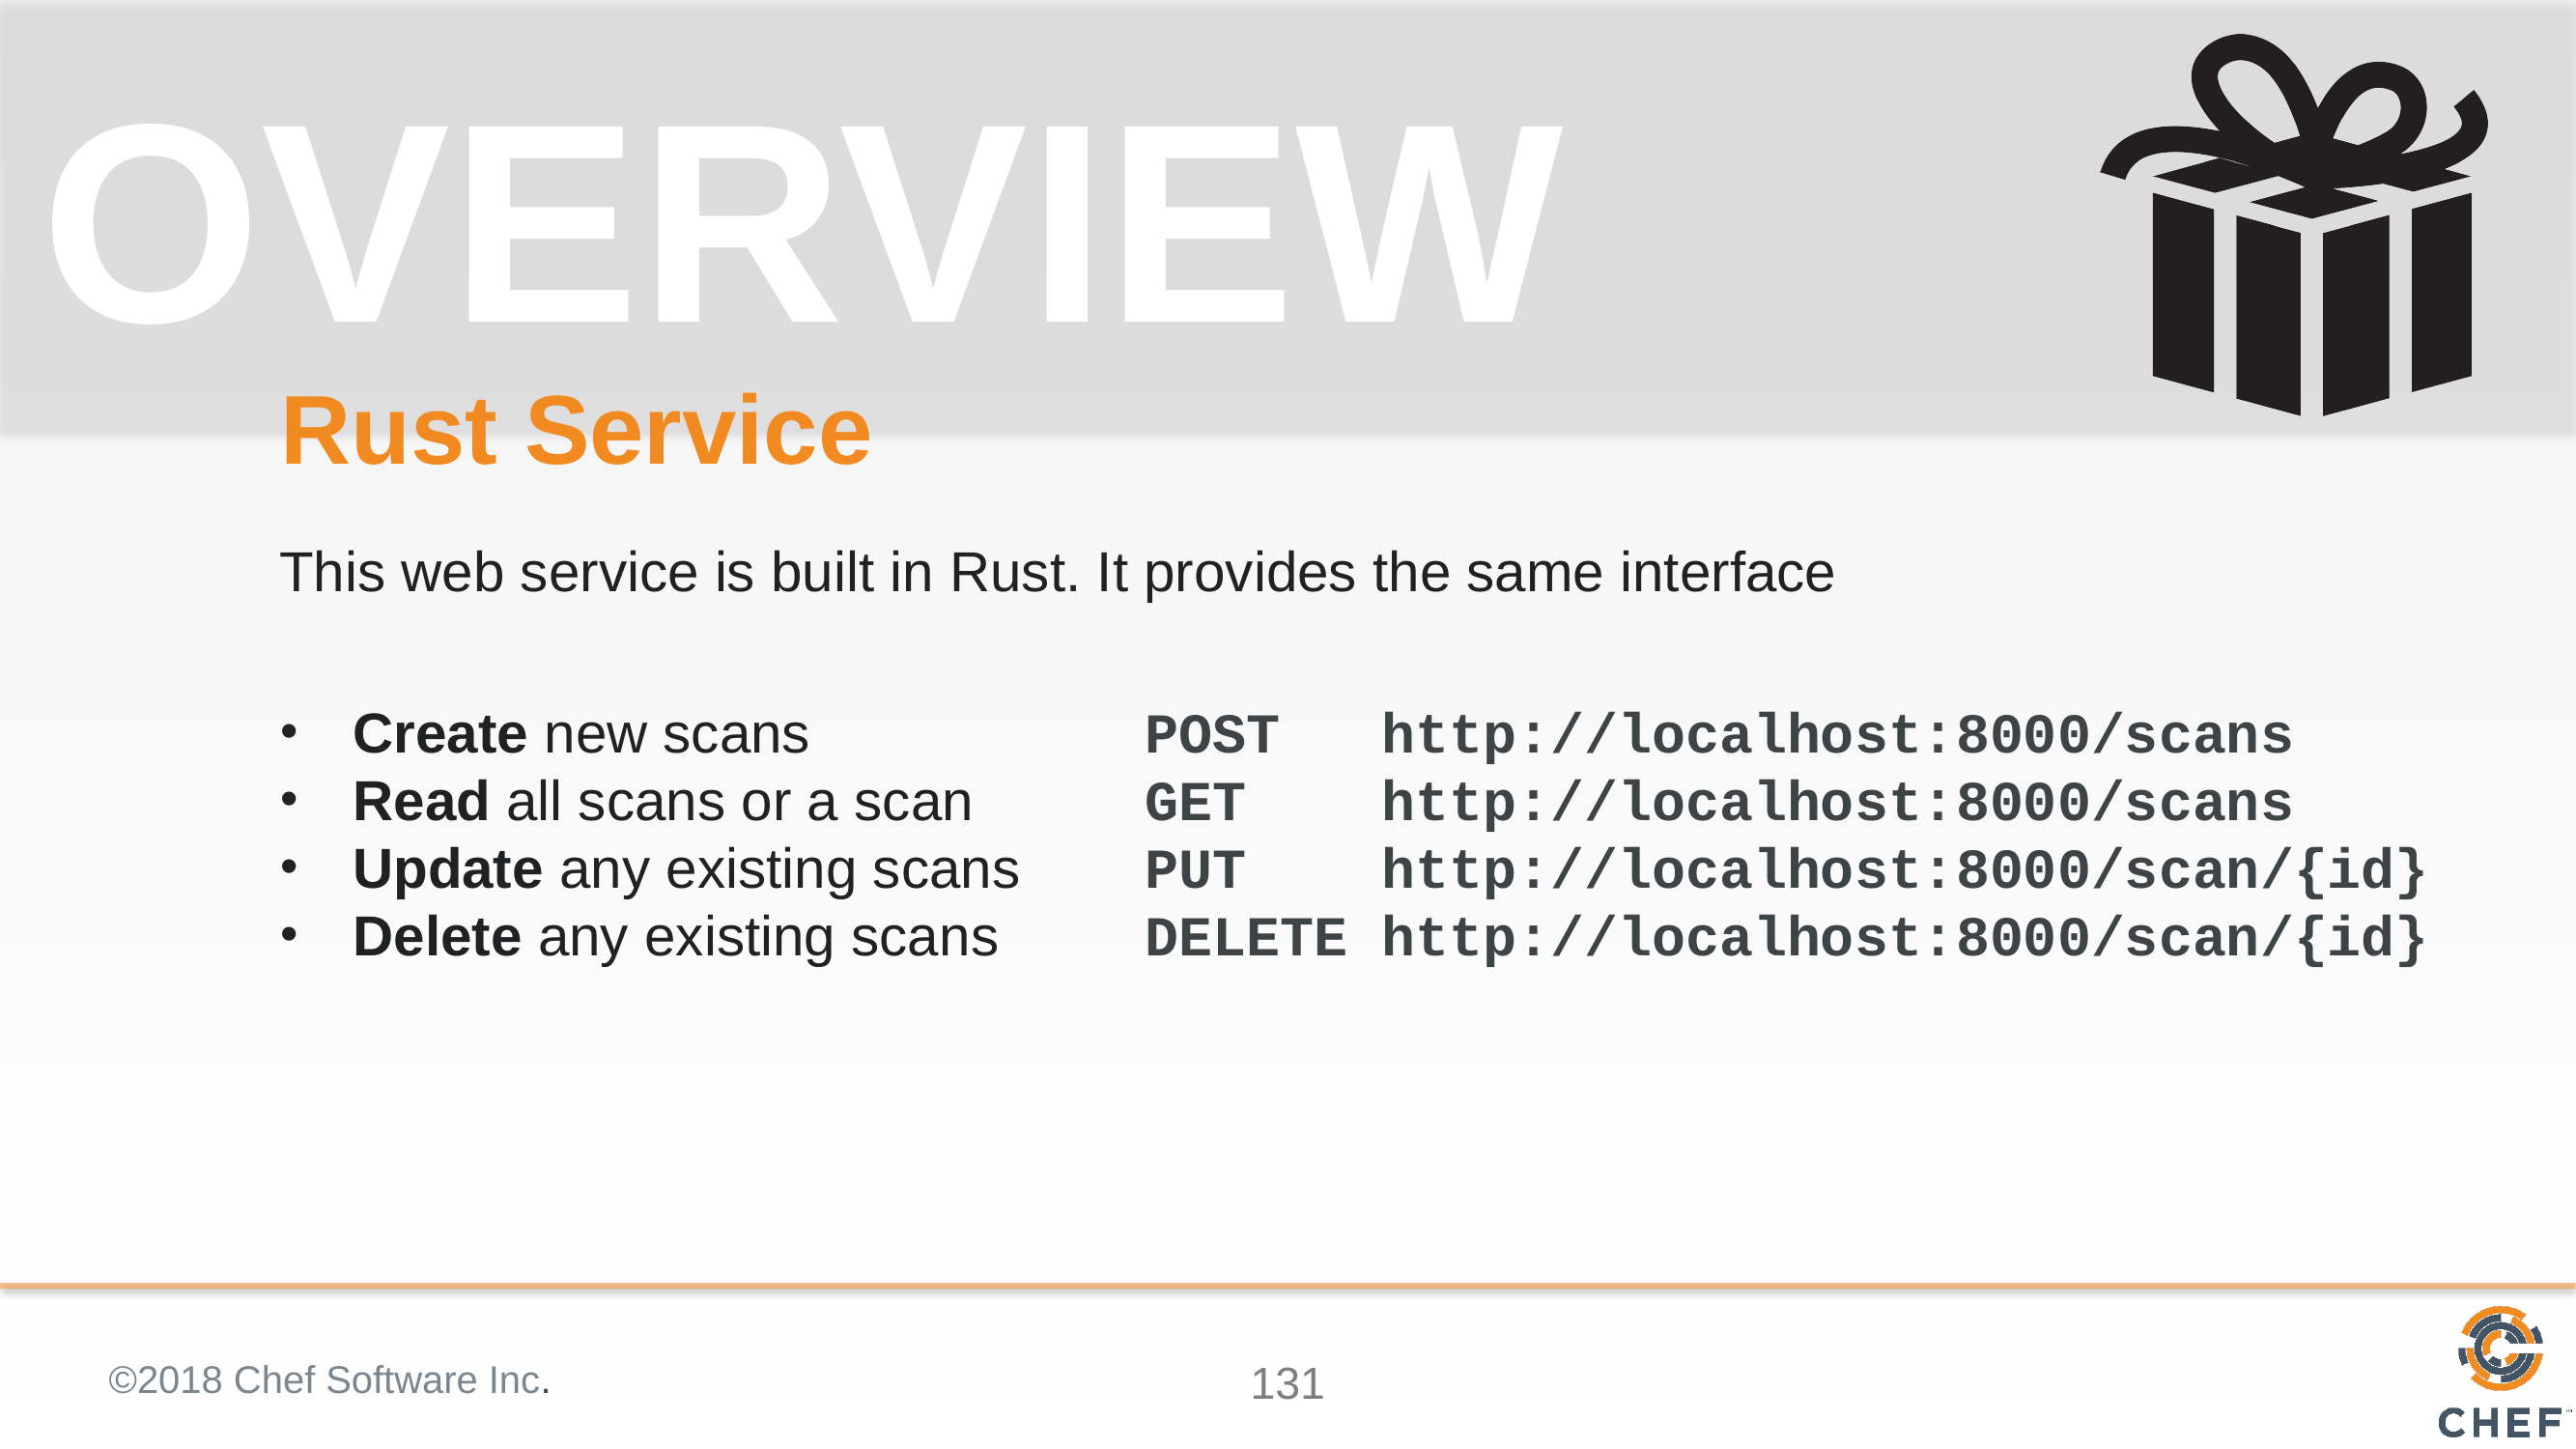

# Rust Service
This web service is built in Rust. It provides the same interface
Create new scans
Read all scans or a scan
Update any existing scans
Delete any existing scans
POST   http://localhost:8000/scans
GET    http://localhost:8000/scans
PUT    http://localhost:8000/scan/{id}
DELETE http://localhost:8000/scan/{id}